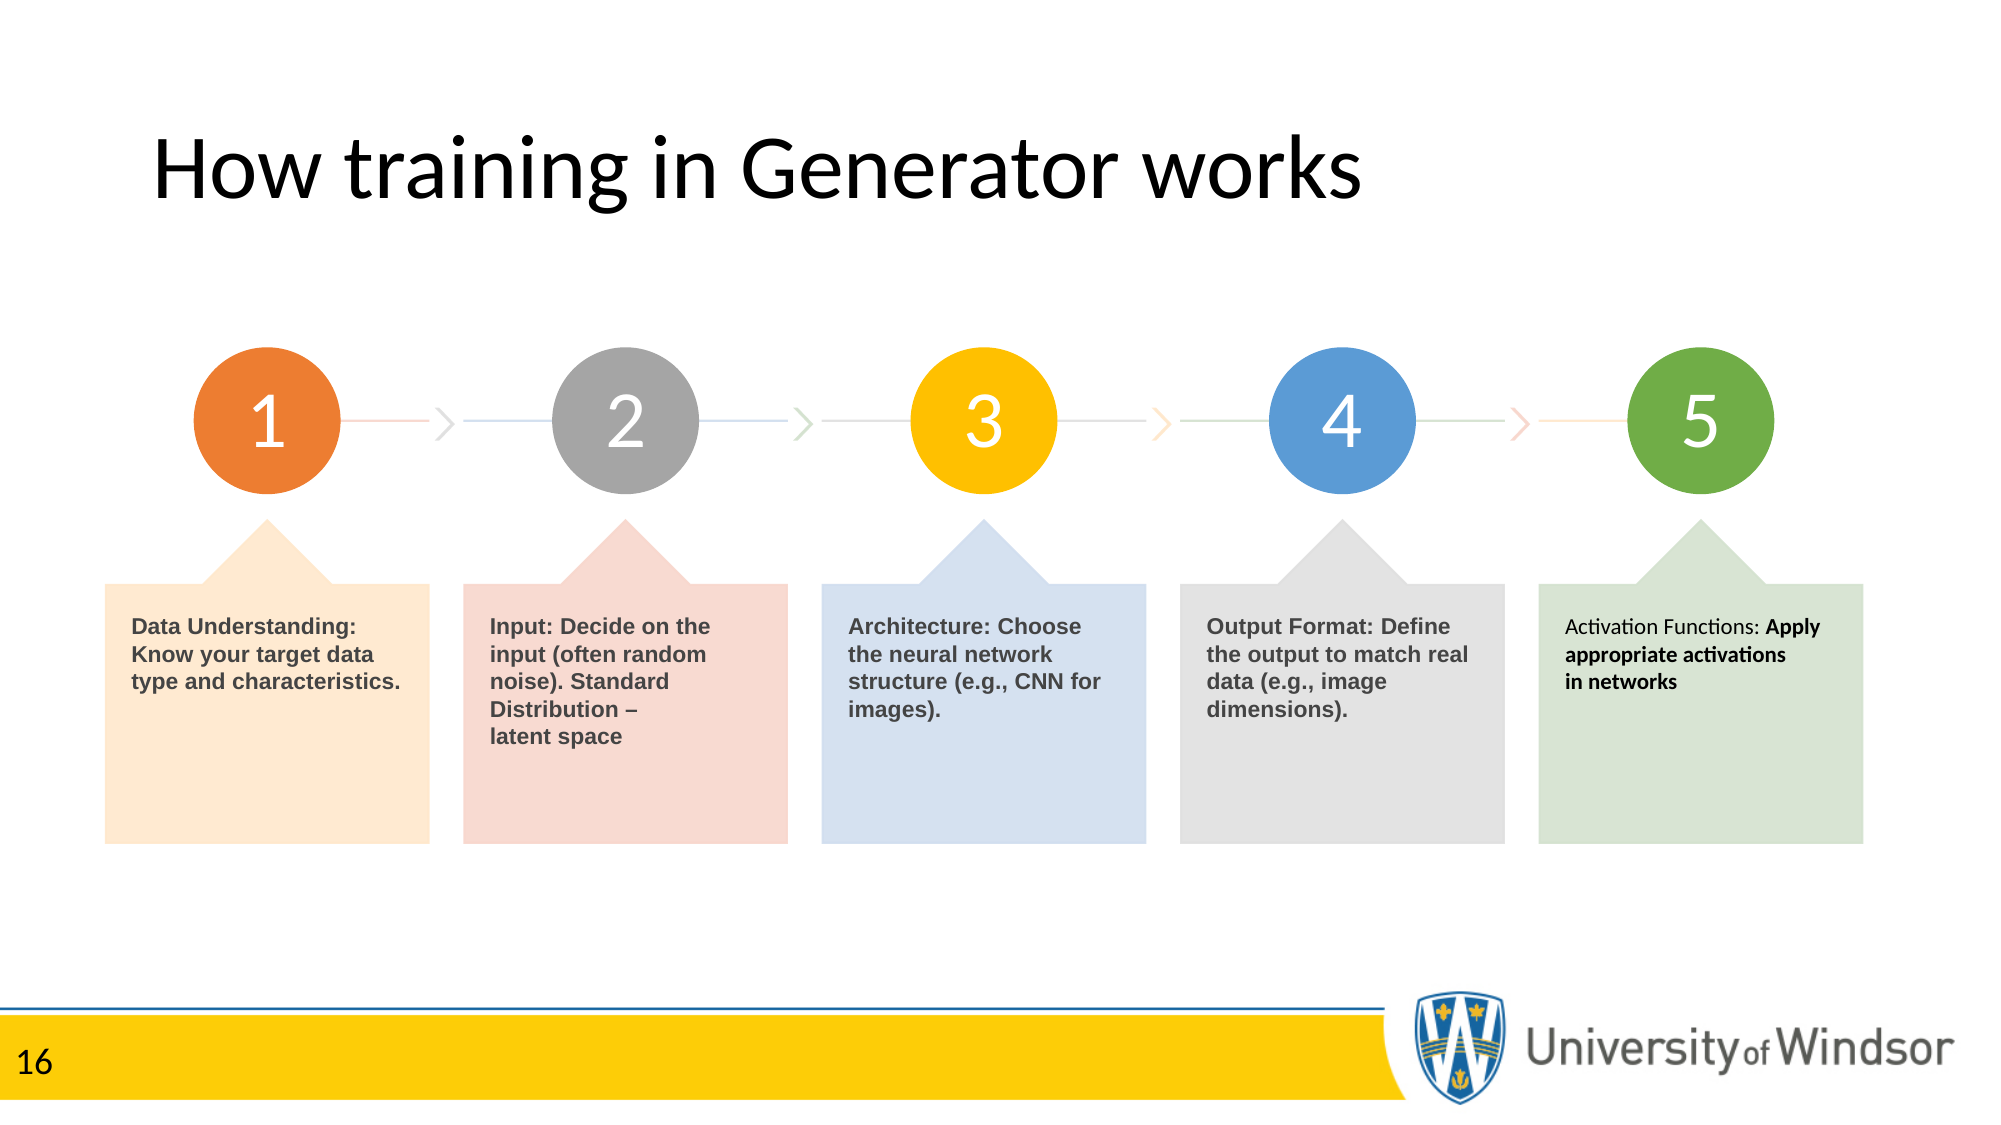

# How training in Generator works
1
Data Understanding: Know your target data type and characteristics.
2
Input: Decide on the input (often random noise). Standard Distribution – latent space
3
Architecture: Choose the neural network structure (e.g., CNN for images).
4
Output Format: Define the output to match real data (e.g., image dimensions).
5
Activation Functions: Apply appropriate activations in networks
16